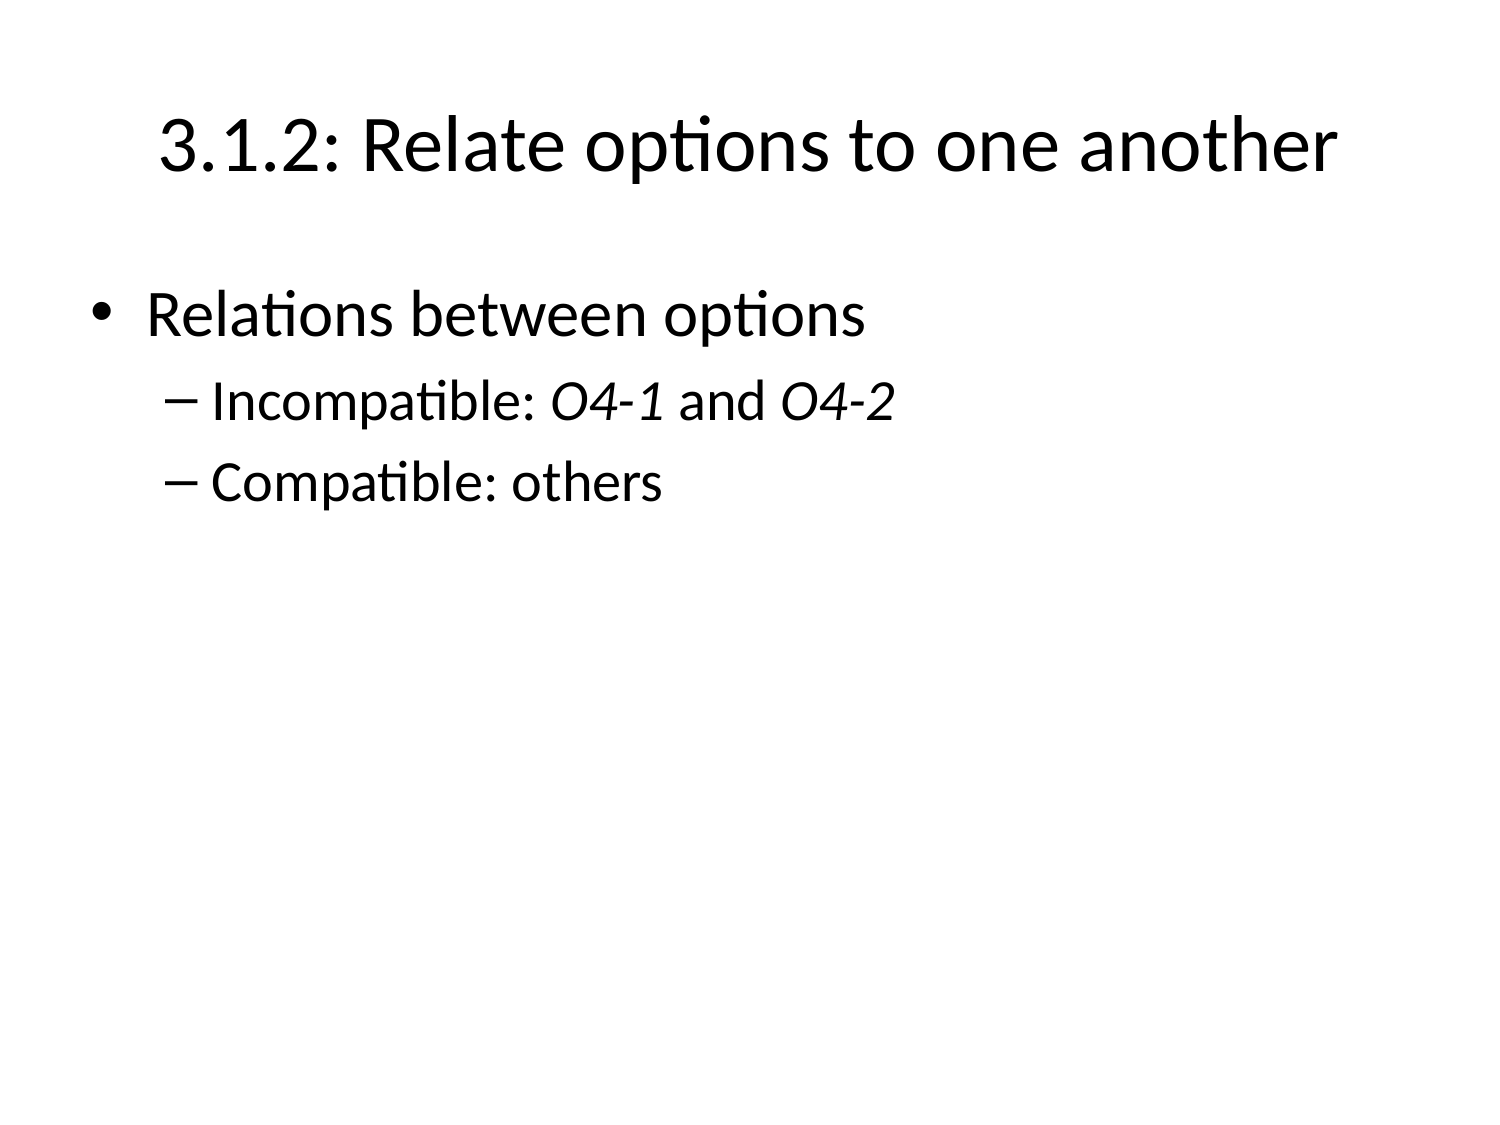

# 3.1.2: Relate options to one another
Relations between options
Incompatible: O4-1 and O4-2
Compatible: others